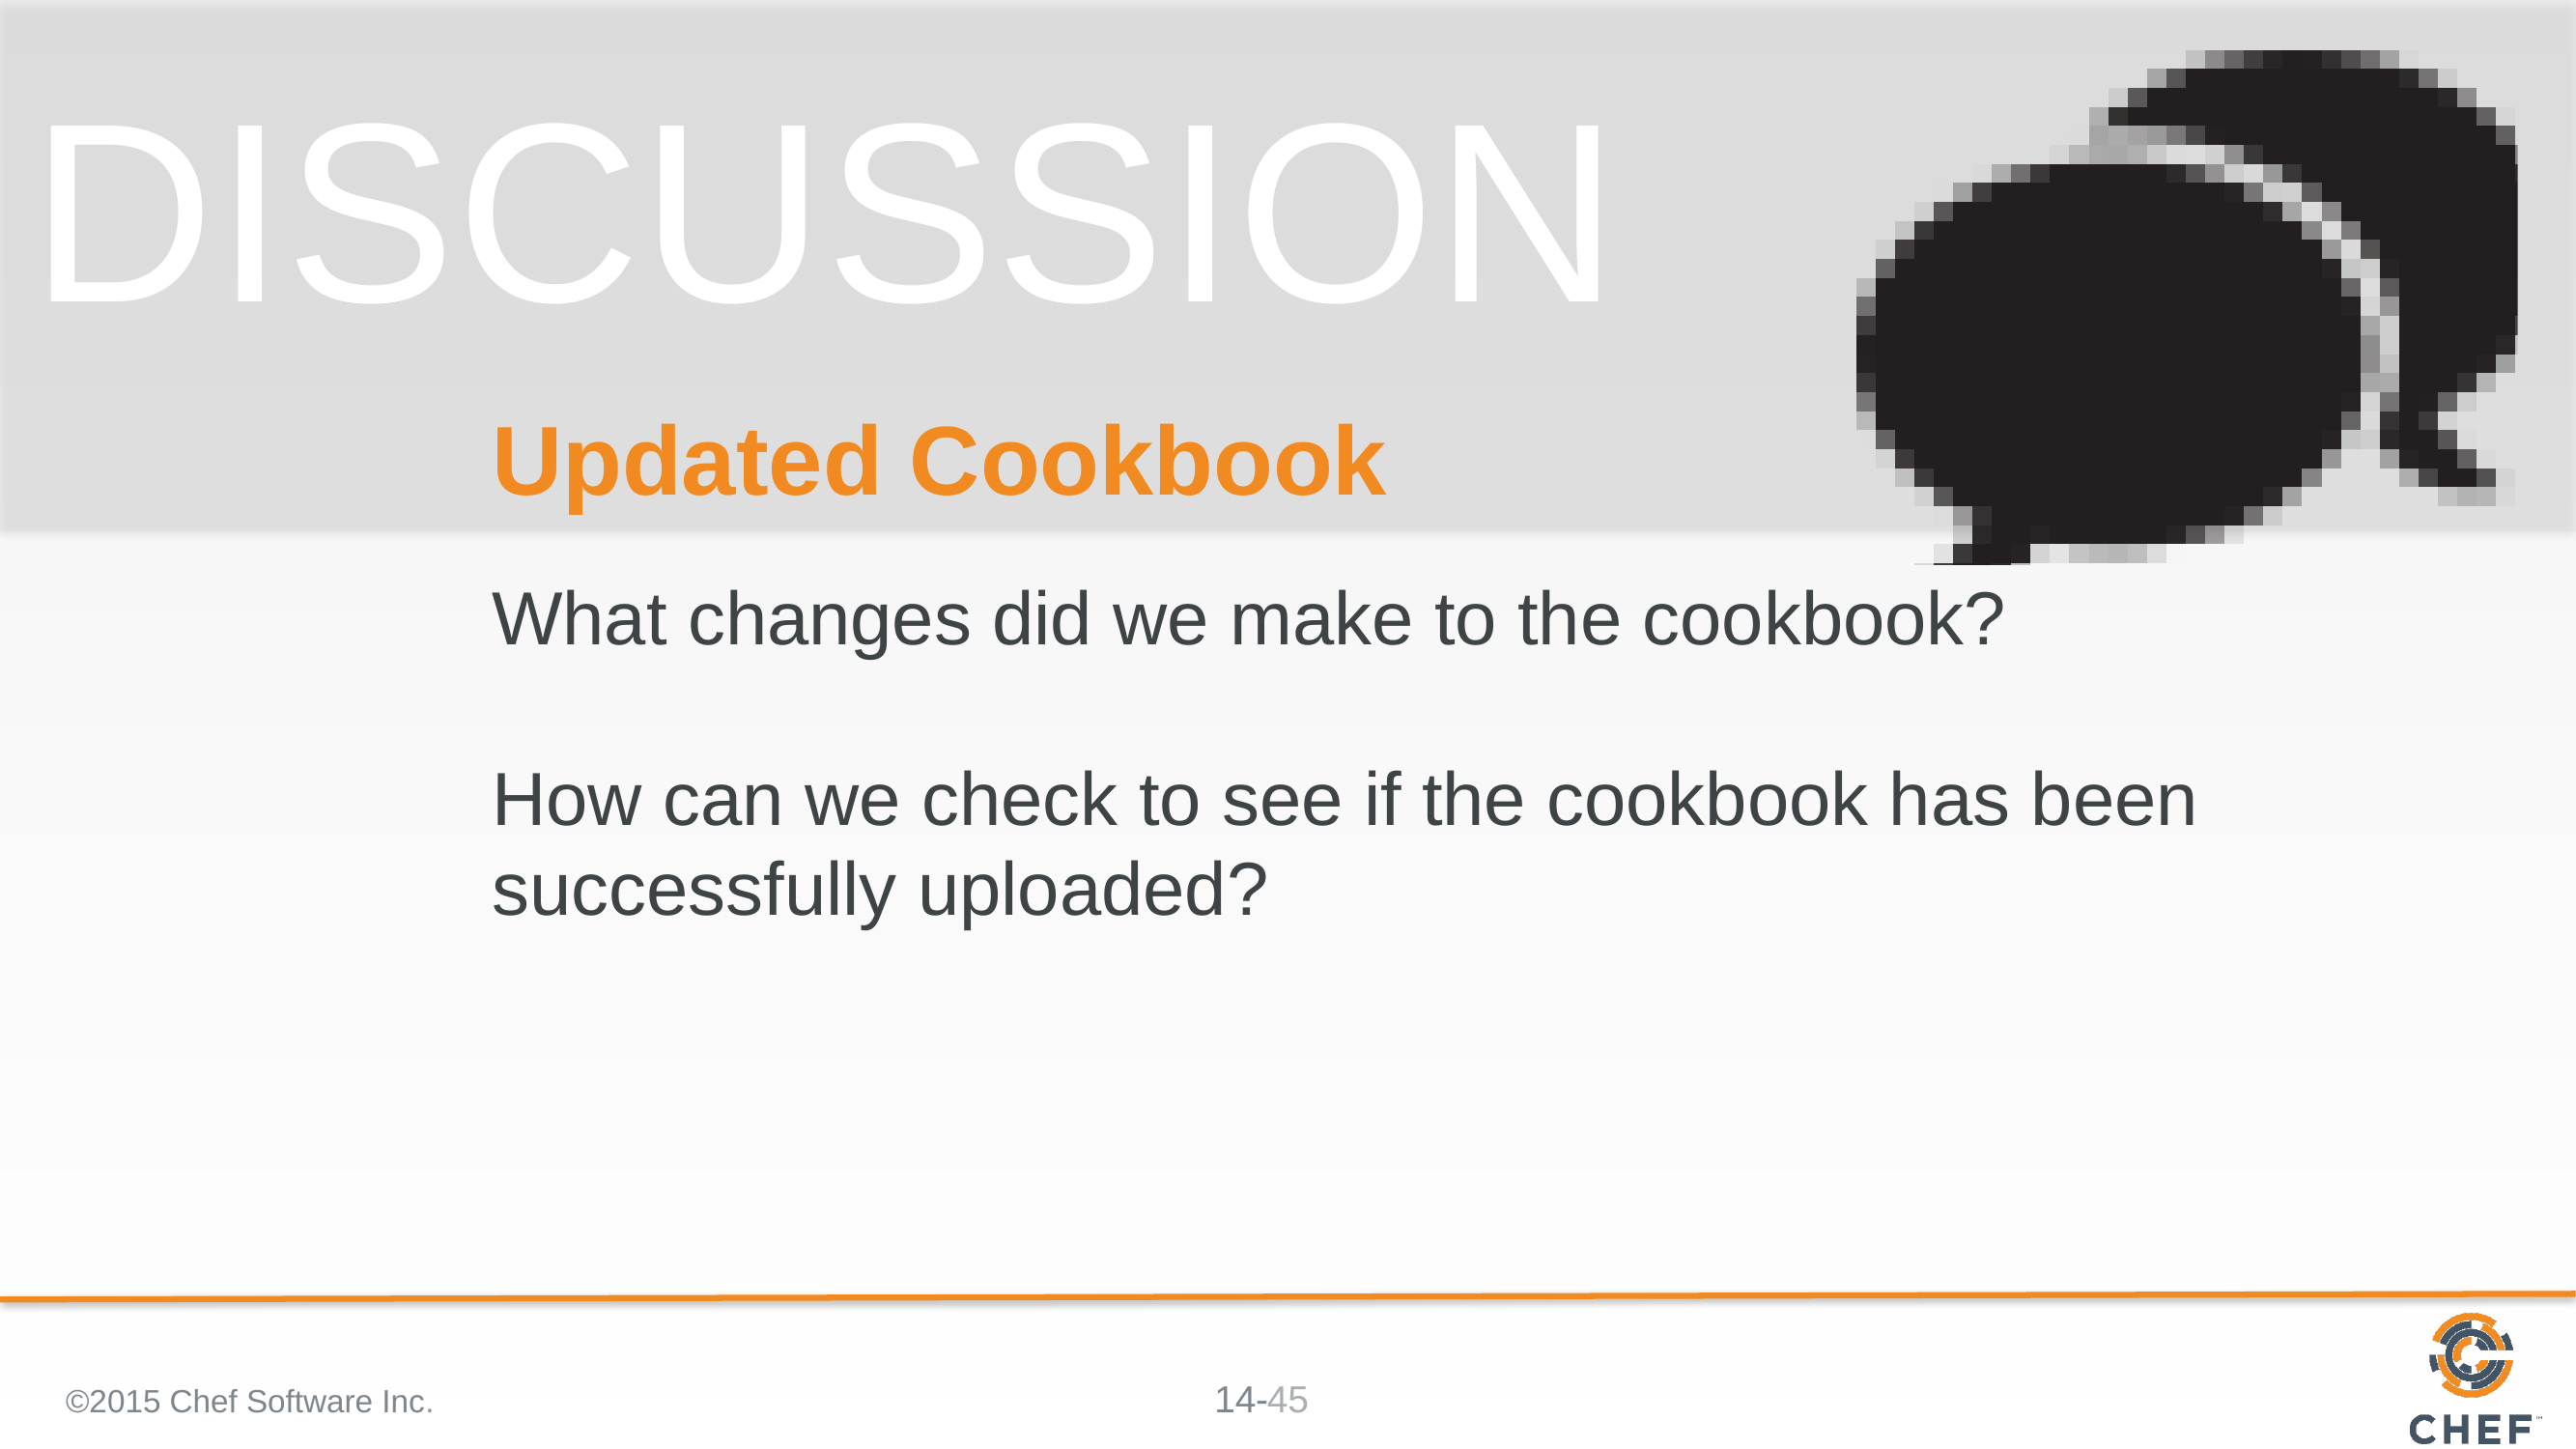

# Updated Cookbook
What changes did we make to the cookbook?

How can we check to see if the cookbook has been successfully uploaded?

©2015 Chef Software Inc.
45